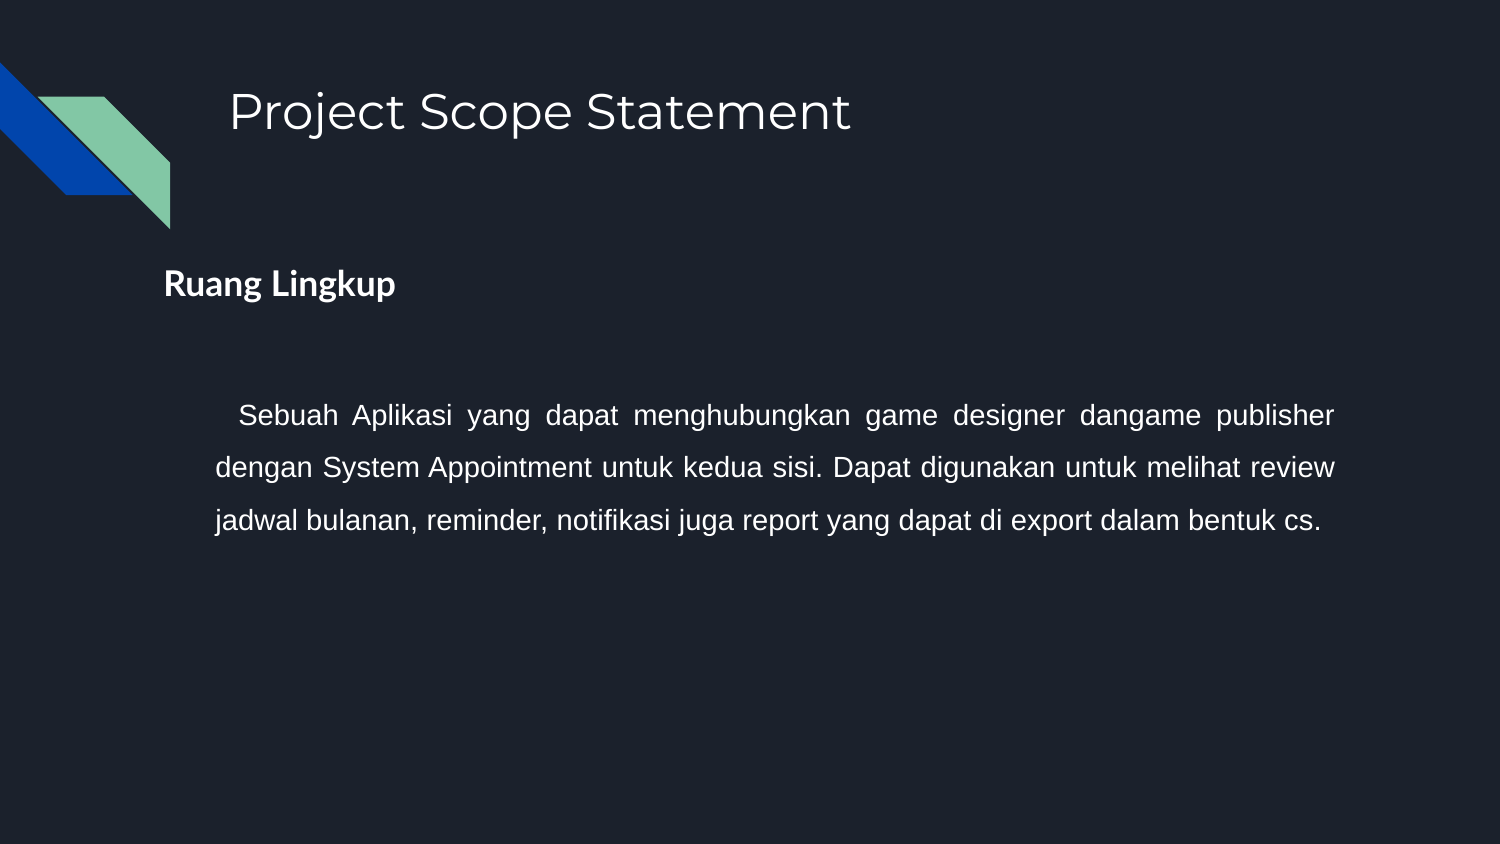

# Project Scope Statement
Ruang Lingkup
Sebuah Aplikasi yang dapat menghubungkan game designer dangame publisher dengan System Appointment untuk kedua sisi. Dapat digunakan untuk melihat review jadwal bulanan, reminder, notifikasi juga report yang dapat di export dalam bentuk cs.